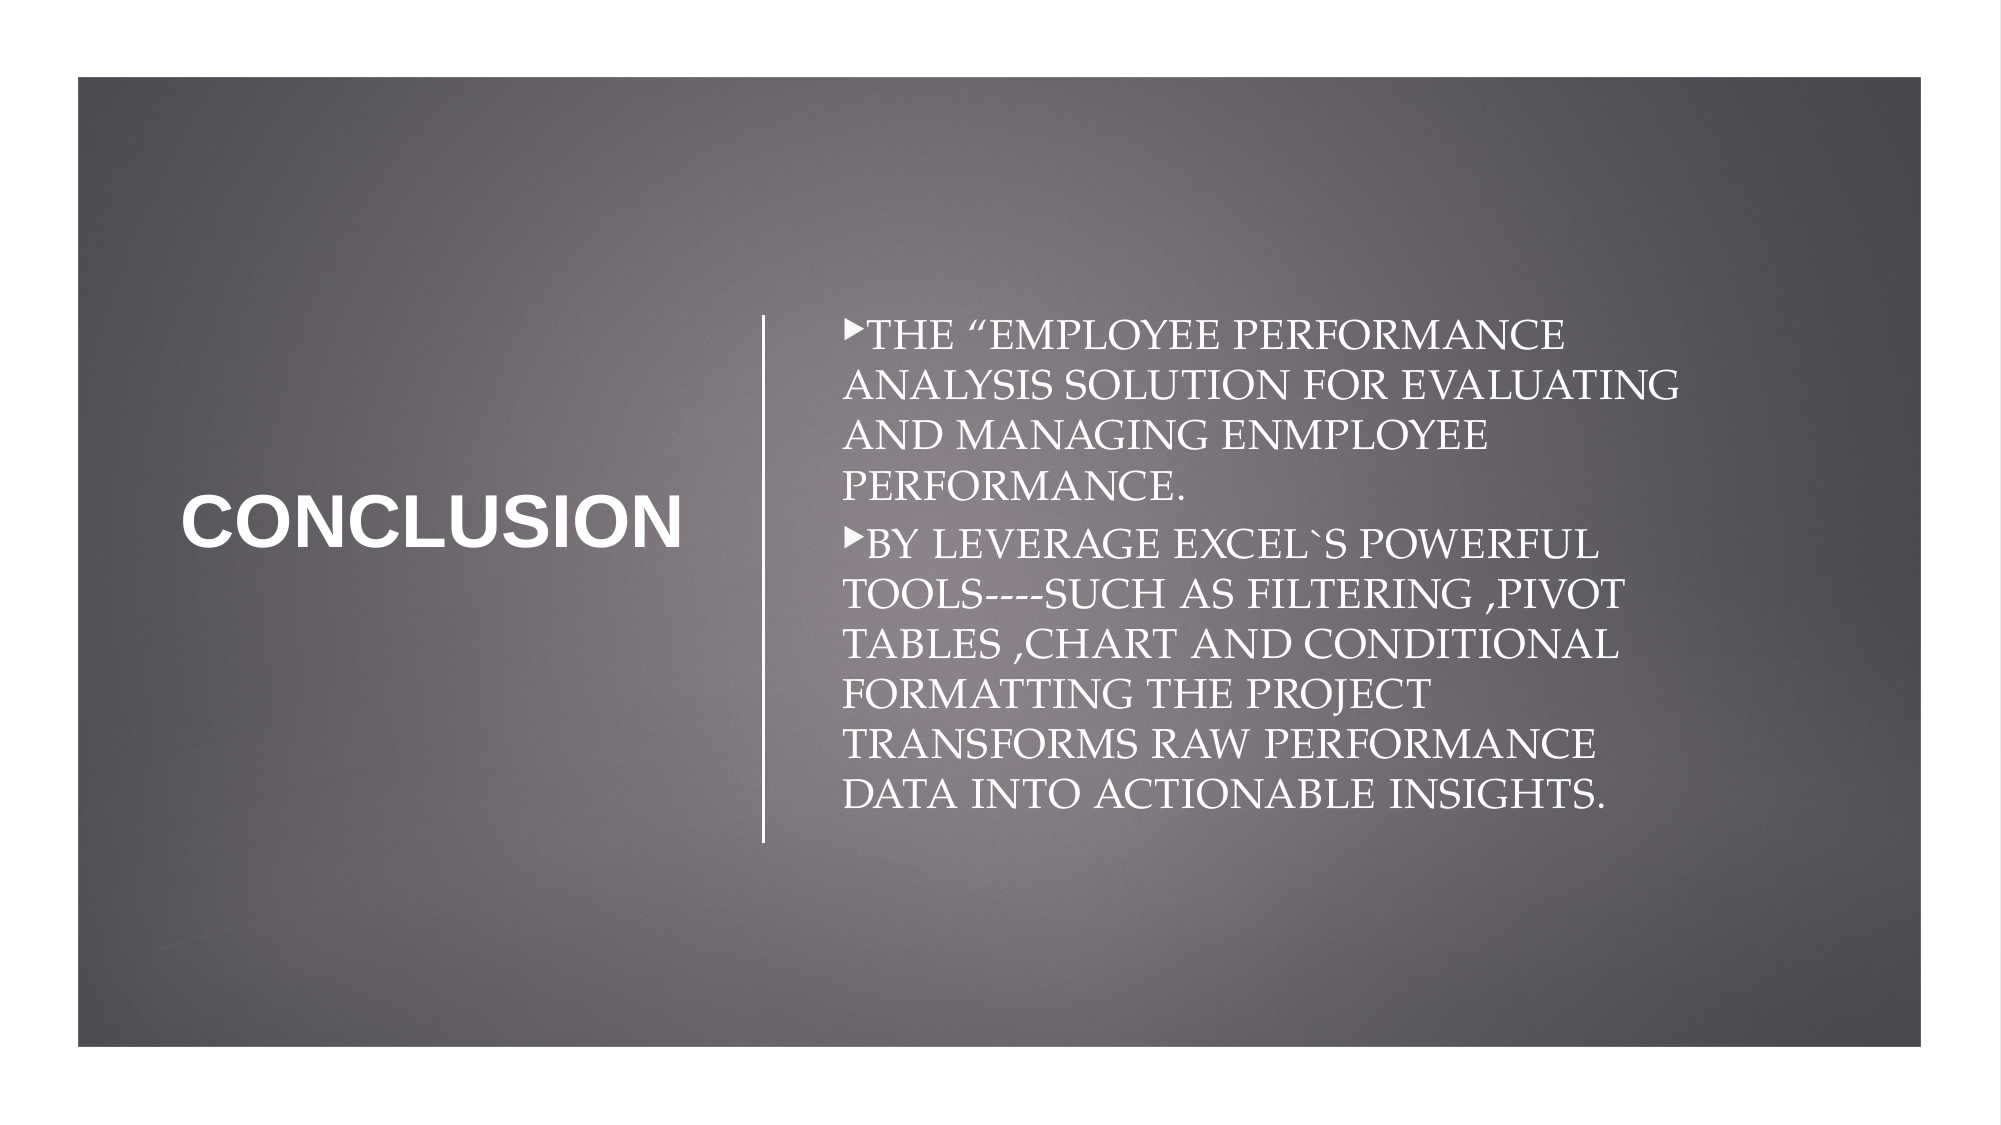

# CONCLUSION
THE “EMPLOYEE PERFORMANCE ANALYSIS SOLUTION FOR EVALUATING AND MANAGING ENMPLOYEE PERFORMANCE.
BY LEVERAGE EXCEL`S POWERFUL TOOLS----SUCH AS FILTERING ,PIVOT TABLES ,CHART AND CONDITIONAL FORMATTING THE PROJECT TRANSFORMS RAW PERFORMANCE DATA INTO ACTIONABLE INSIGHTS.